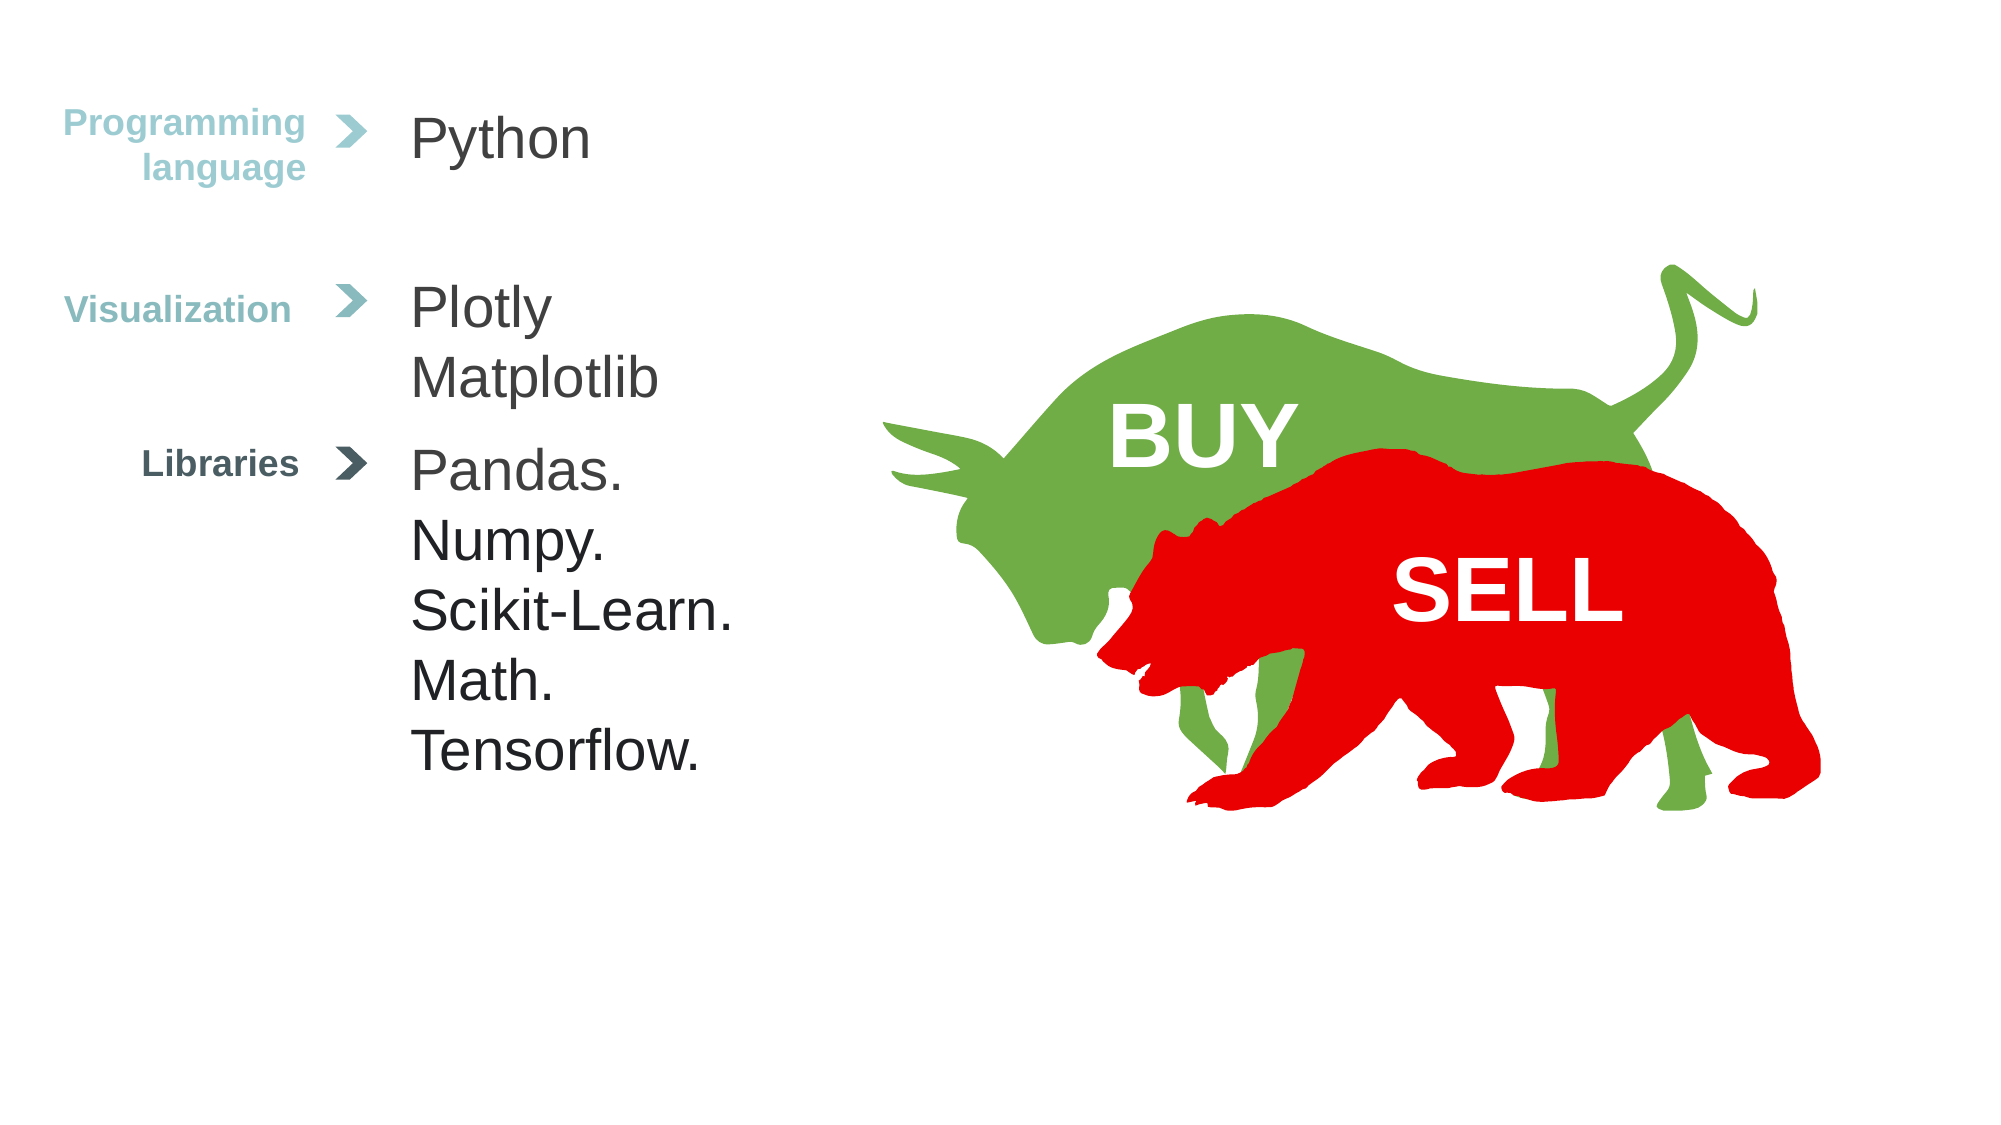

Programming language
Python

Plotly
Matplotlib
Visualization

BUY
Pandas.
Numpy.
Scikit-Learn.
Math.
Tensorflow.
Libraries

SELL